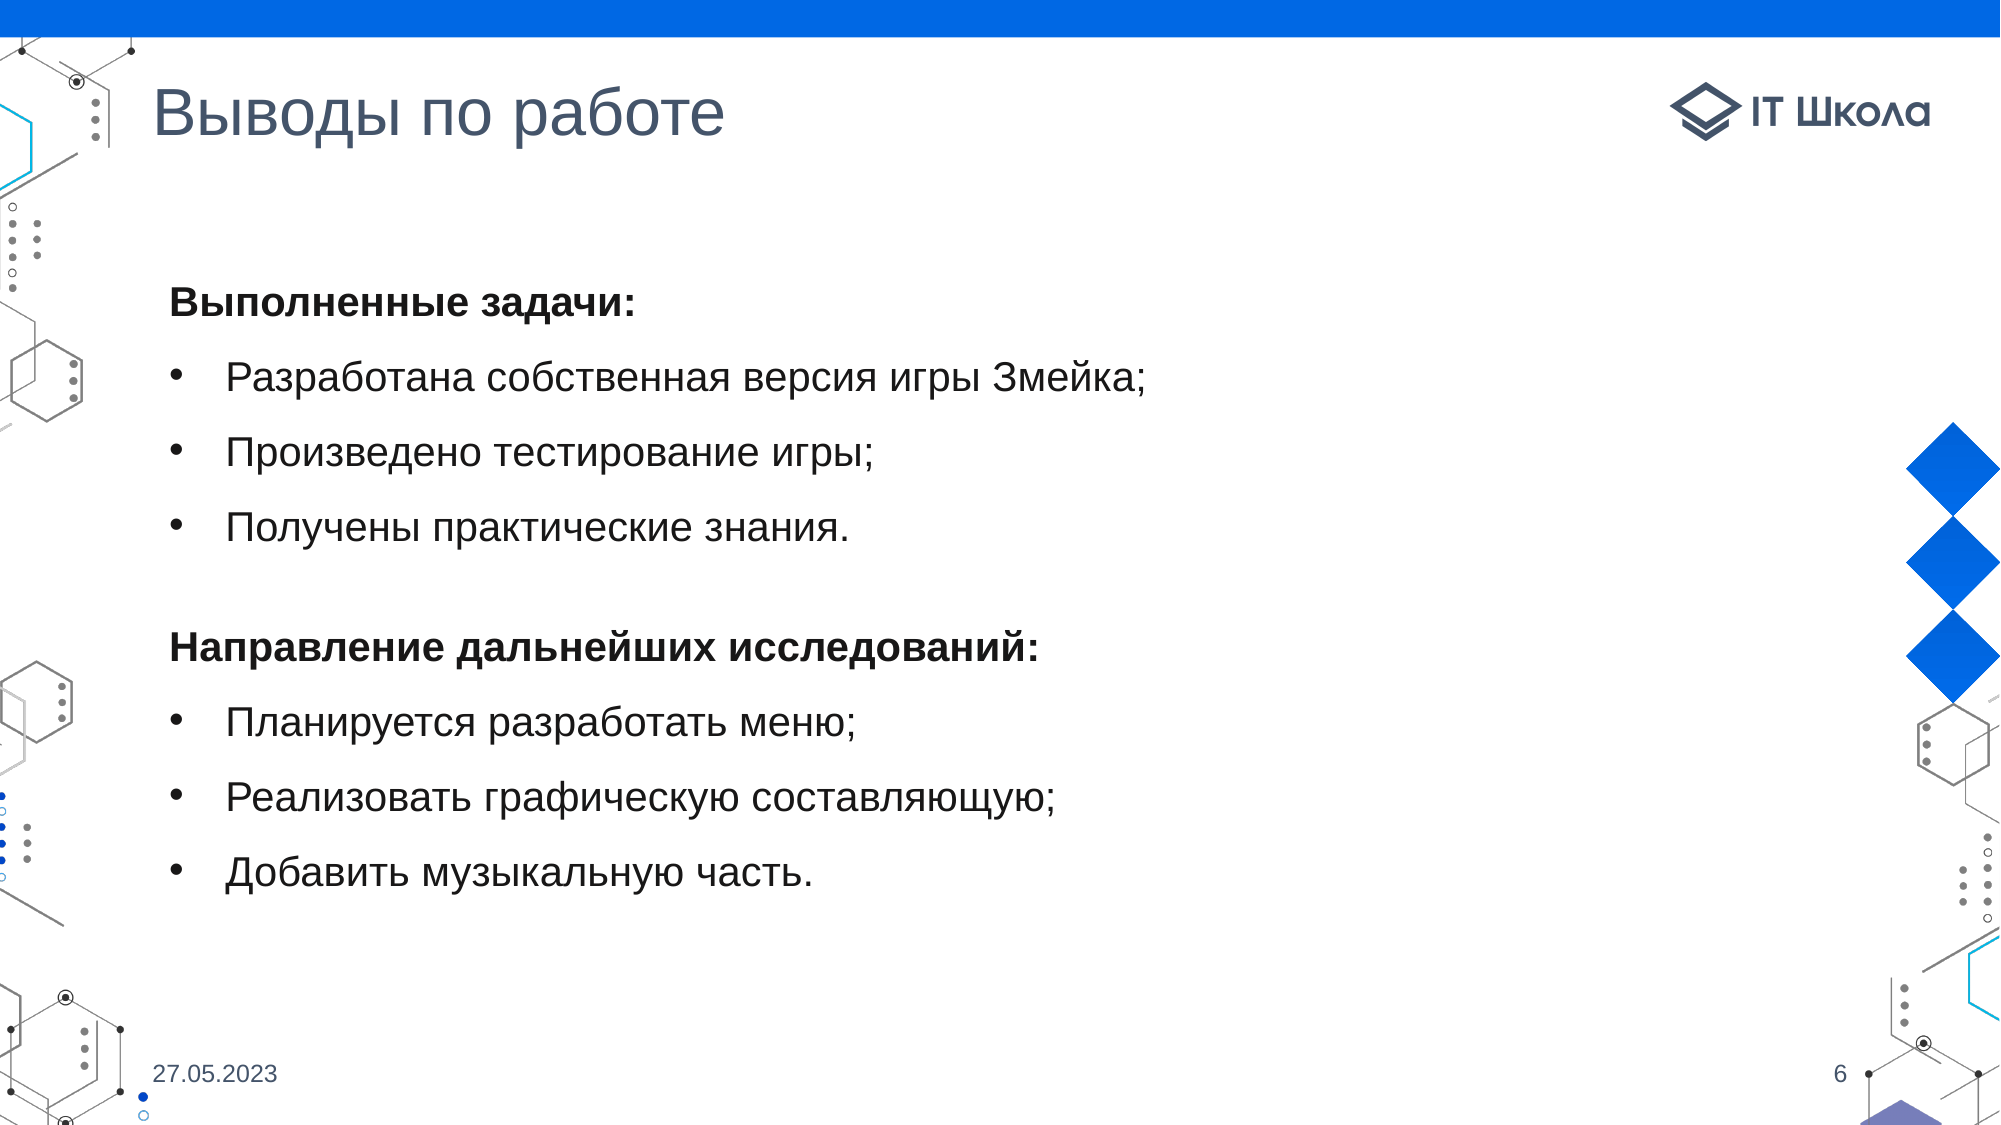

# Выводы по работе
Выполненные задачи:
Разработана собственная версия игры Змейка;
Произведено тестирование игры;
Получены практические знания.

Направление дальнейших исследований:
Планируется разработать меню;
Реализовать графическую составляющую;
Добавить музыкальную часть.
27.05.2023
6